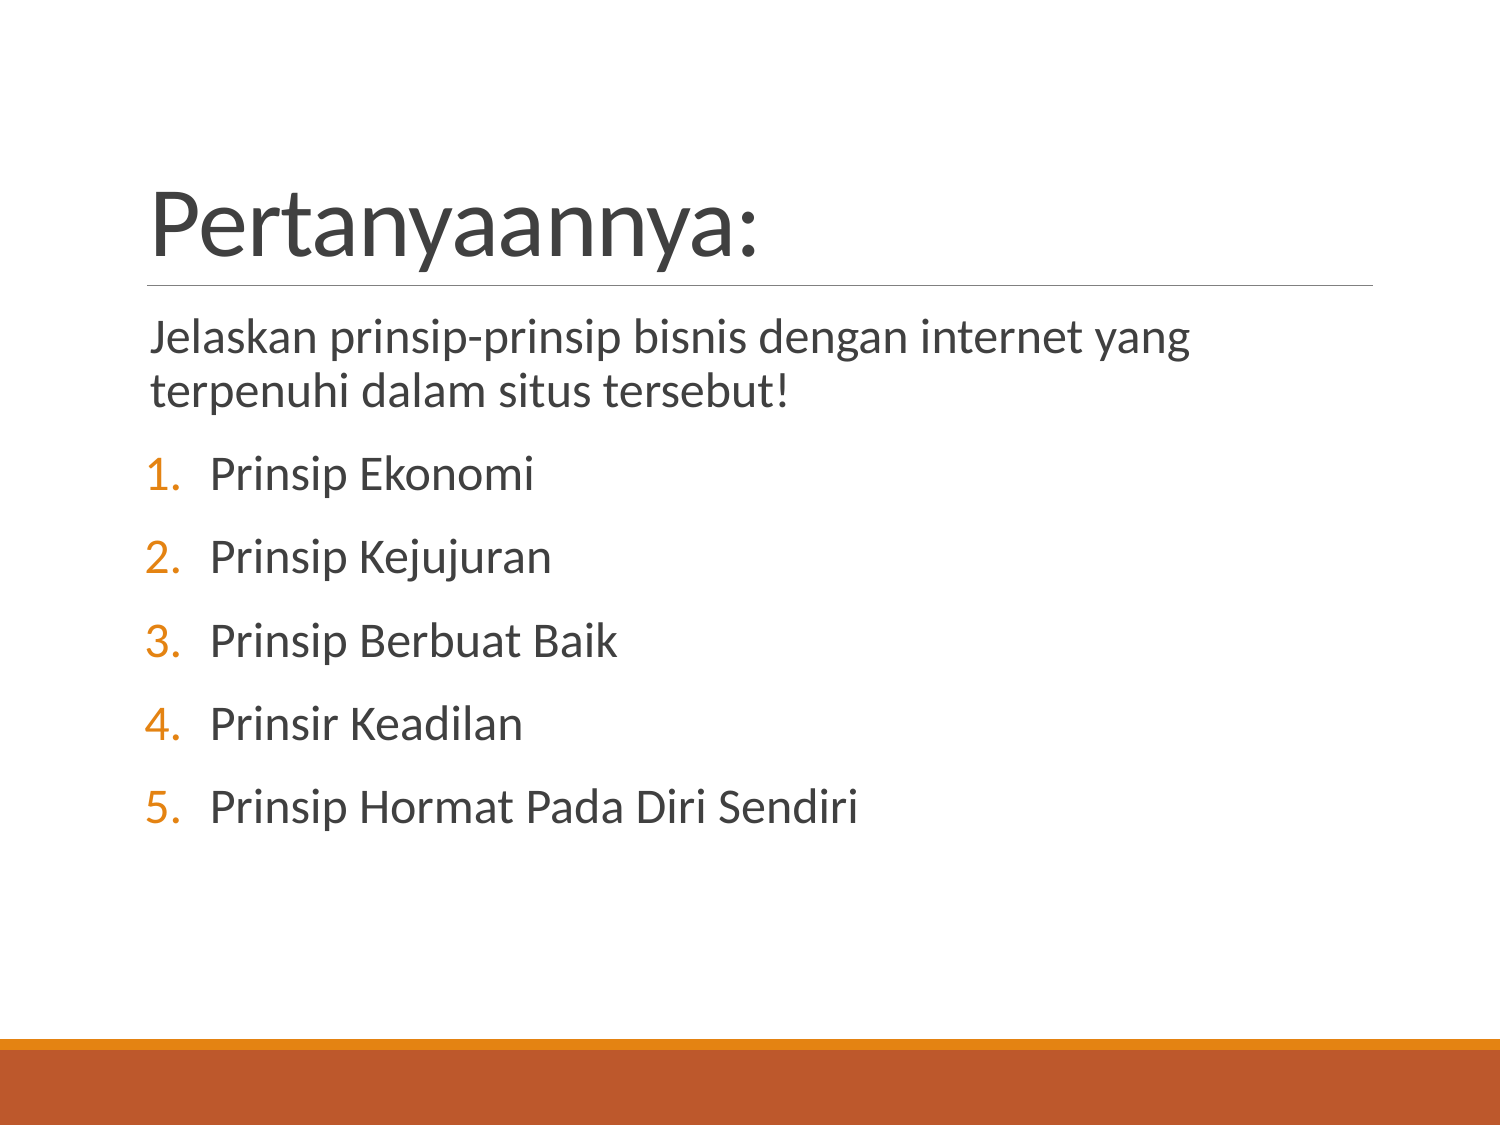

# Pertanyaannya:
Jelaskan prinsip-prinsip bisnis dengan internet yang terpenuhi dalam situs tersebut!
Prinsip Ekonomi
Prinsip Kejujuran
Prinsip Berbuat Baik
Prinsir Keadilan
Prinsip Hormat Pada Diri Sendiri